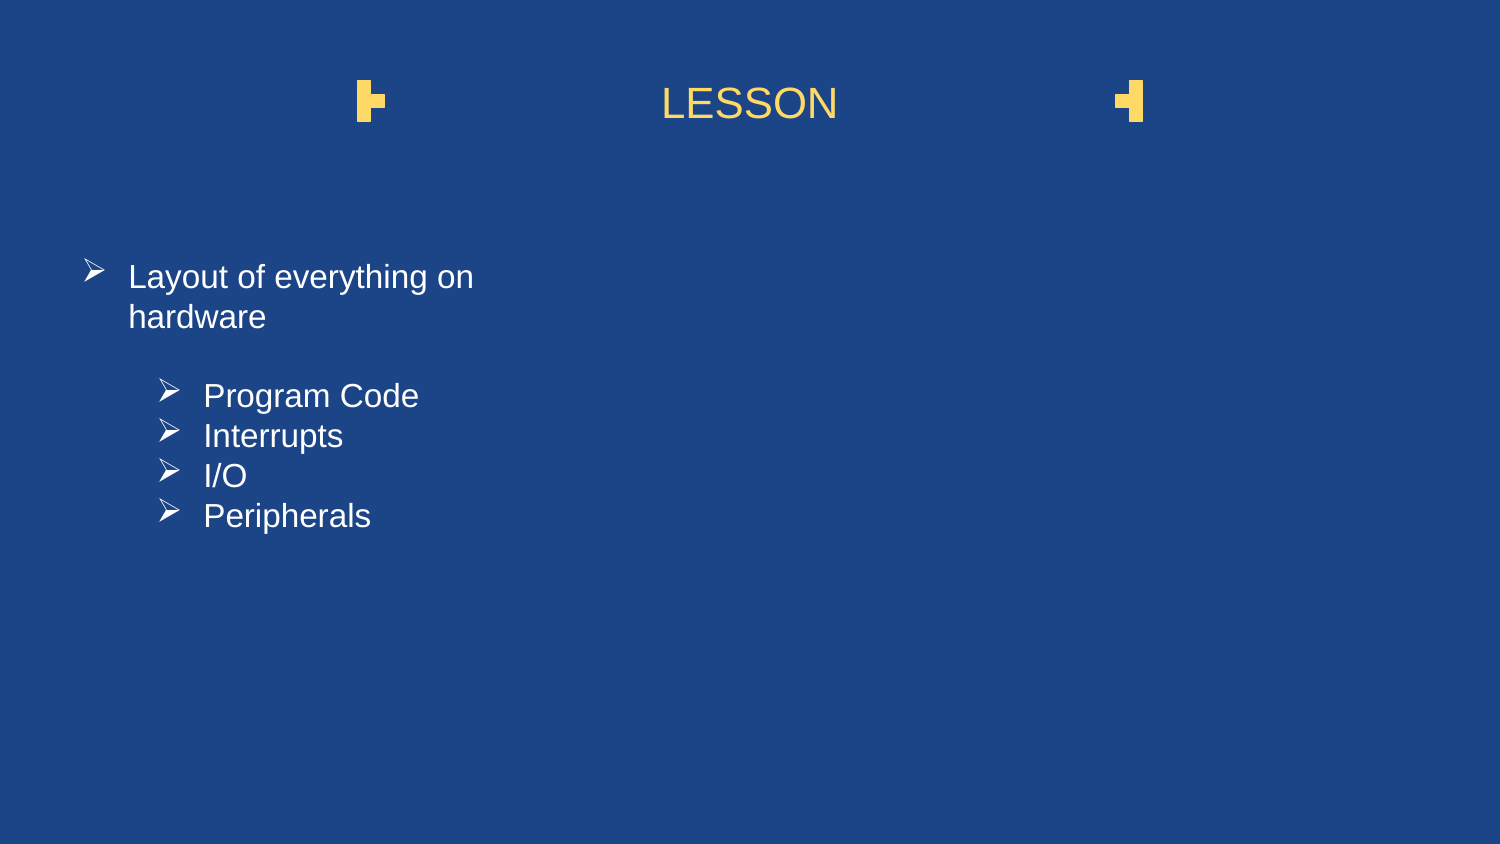

# LESSON

Layout of everything on hardware

Program Code
Interrupts
I/O
Peripherals